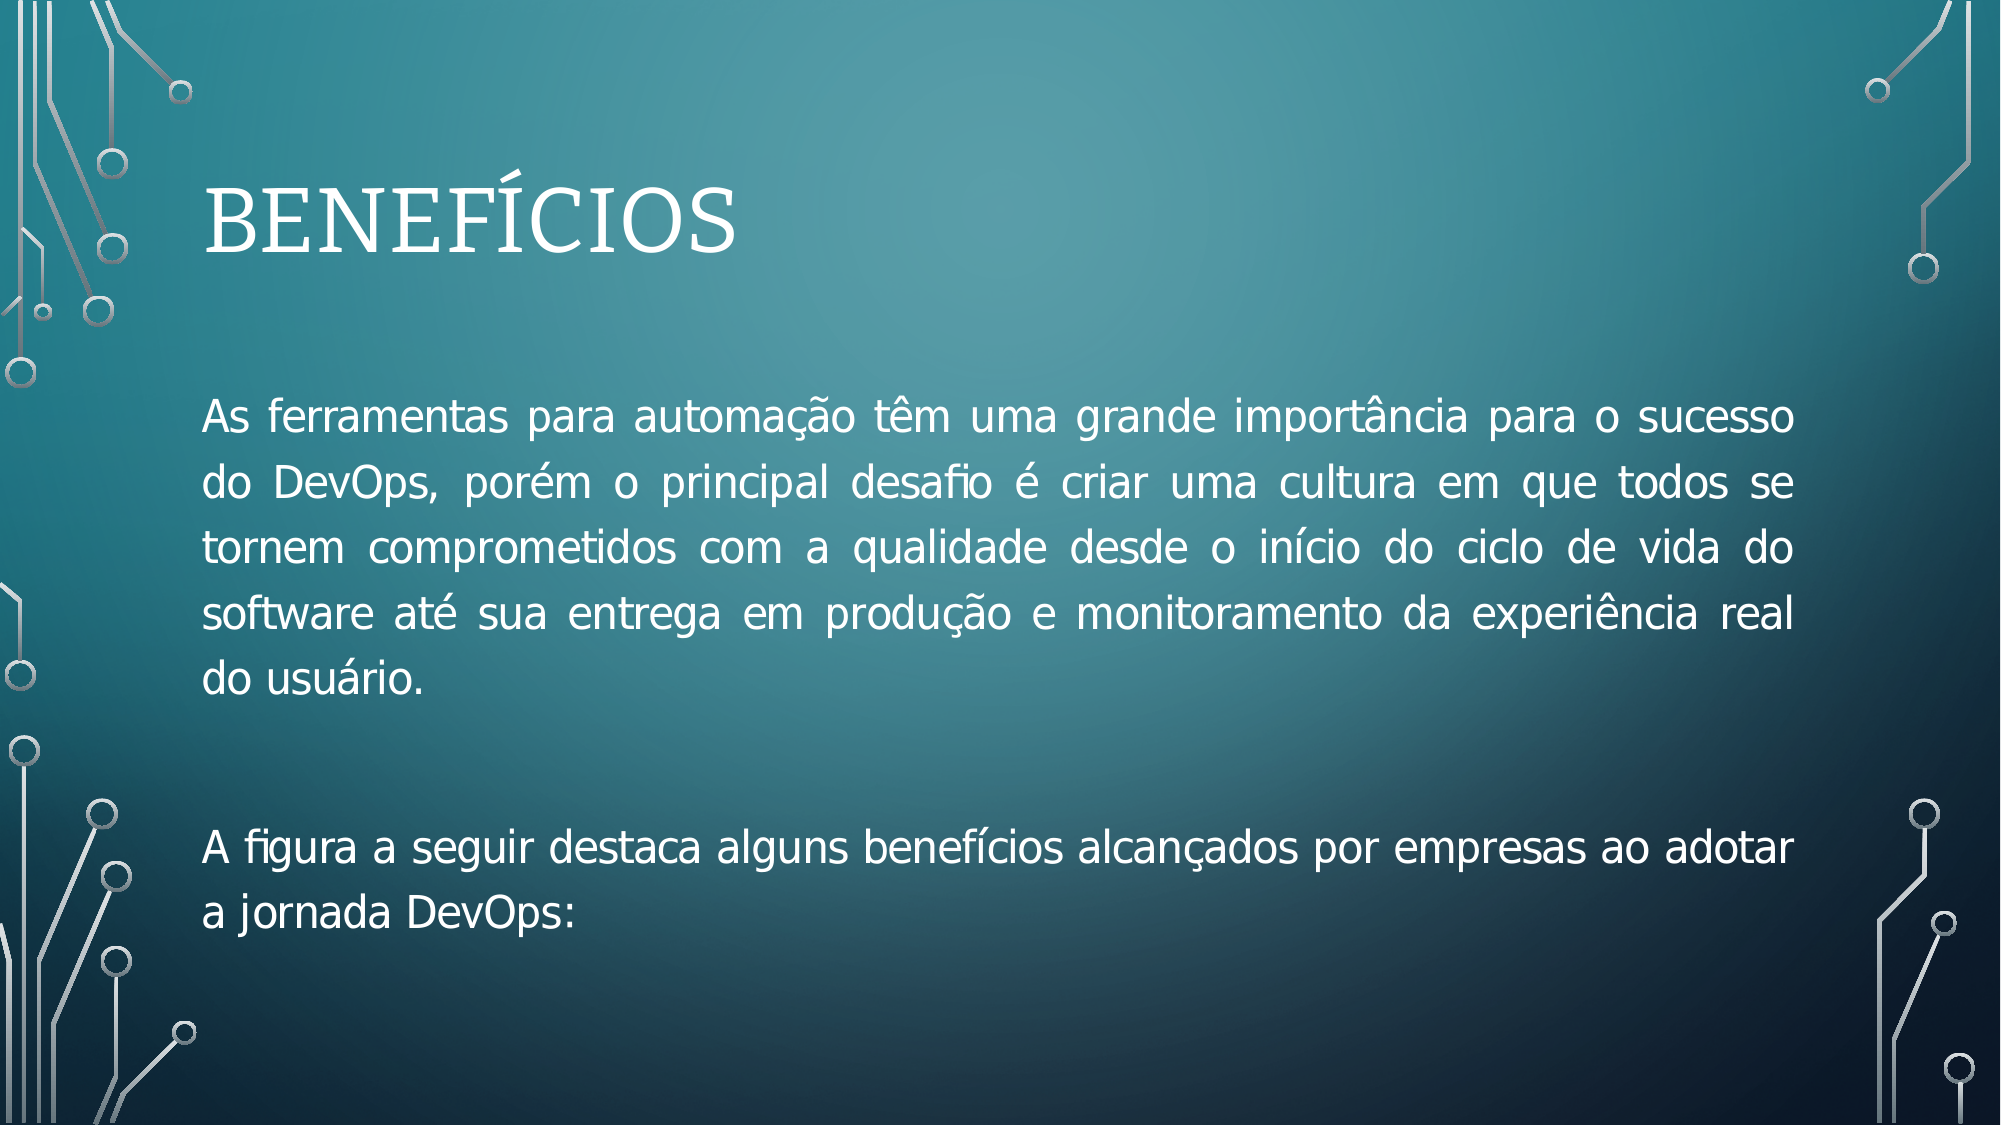

# Benefícios
As ferramentas para automação têm uma grande importância para o sucesso do DevOps, porém o principal desafio é criar uma cultura em que todos se tornem comprometidos com a qualidade desde o início do ciclo de vida do software até sua entrega em produção e monitoramento da experiência real do usuário.

A figura a seguir destaca alguns benefícios alcançados por empresas ao adotar a jornada DevOps: